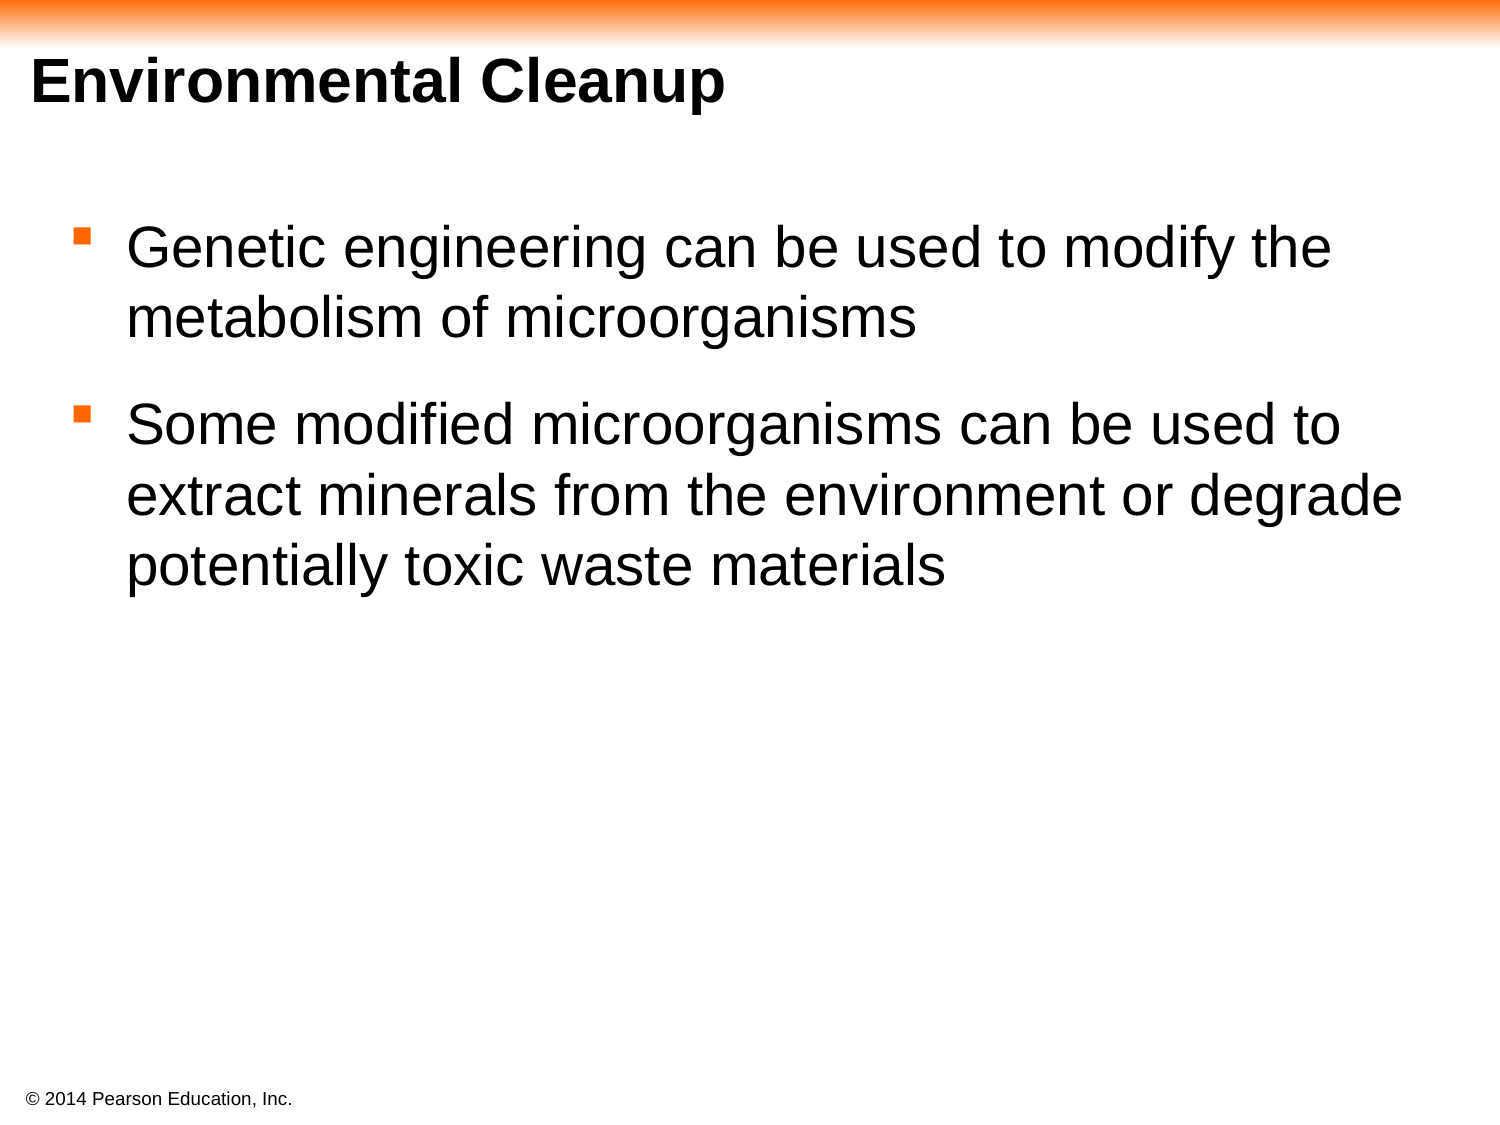

# Environmental Cleanup
Genetic engineering can be used to modify the metabolism of microorganisms
Some modified microorganisms can be used to extract minerals from the environment or degrade potentially toxic waste materials